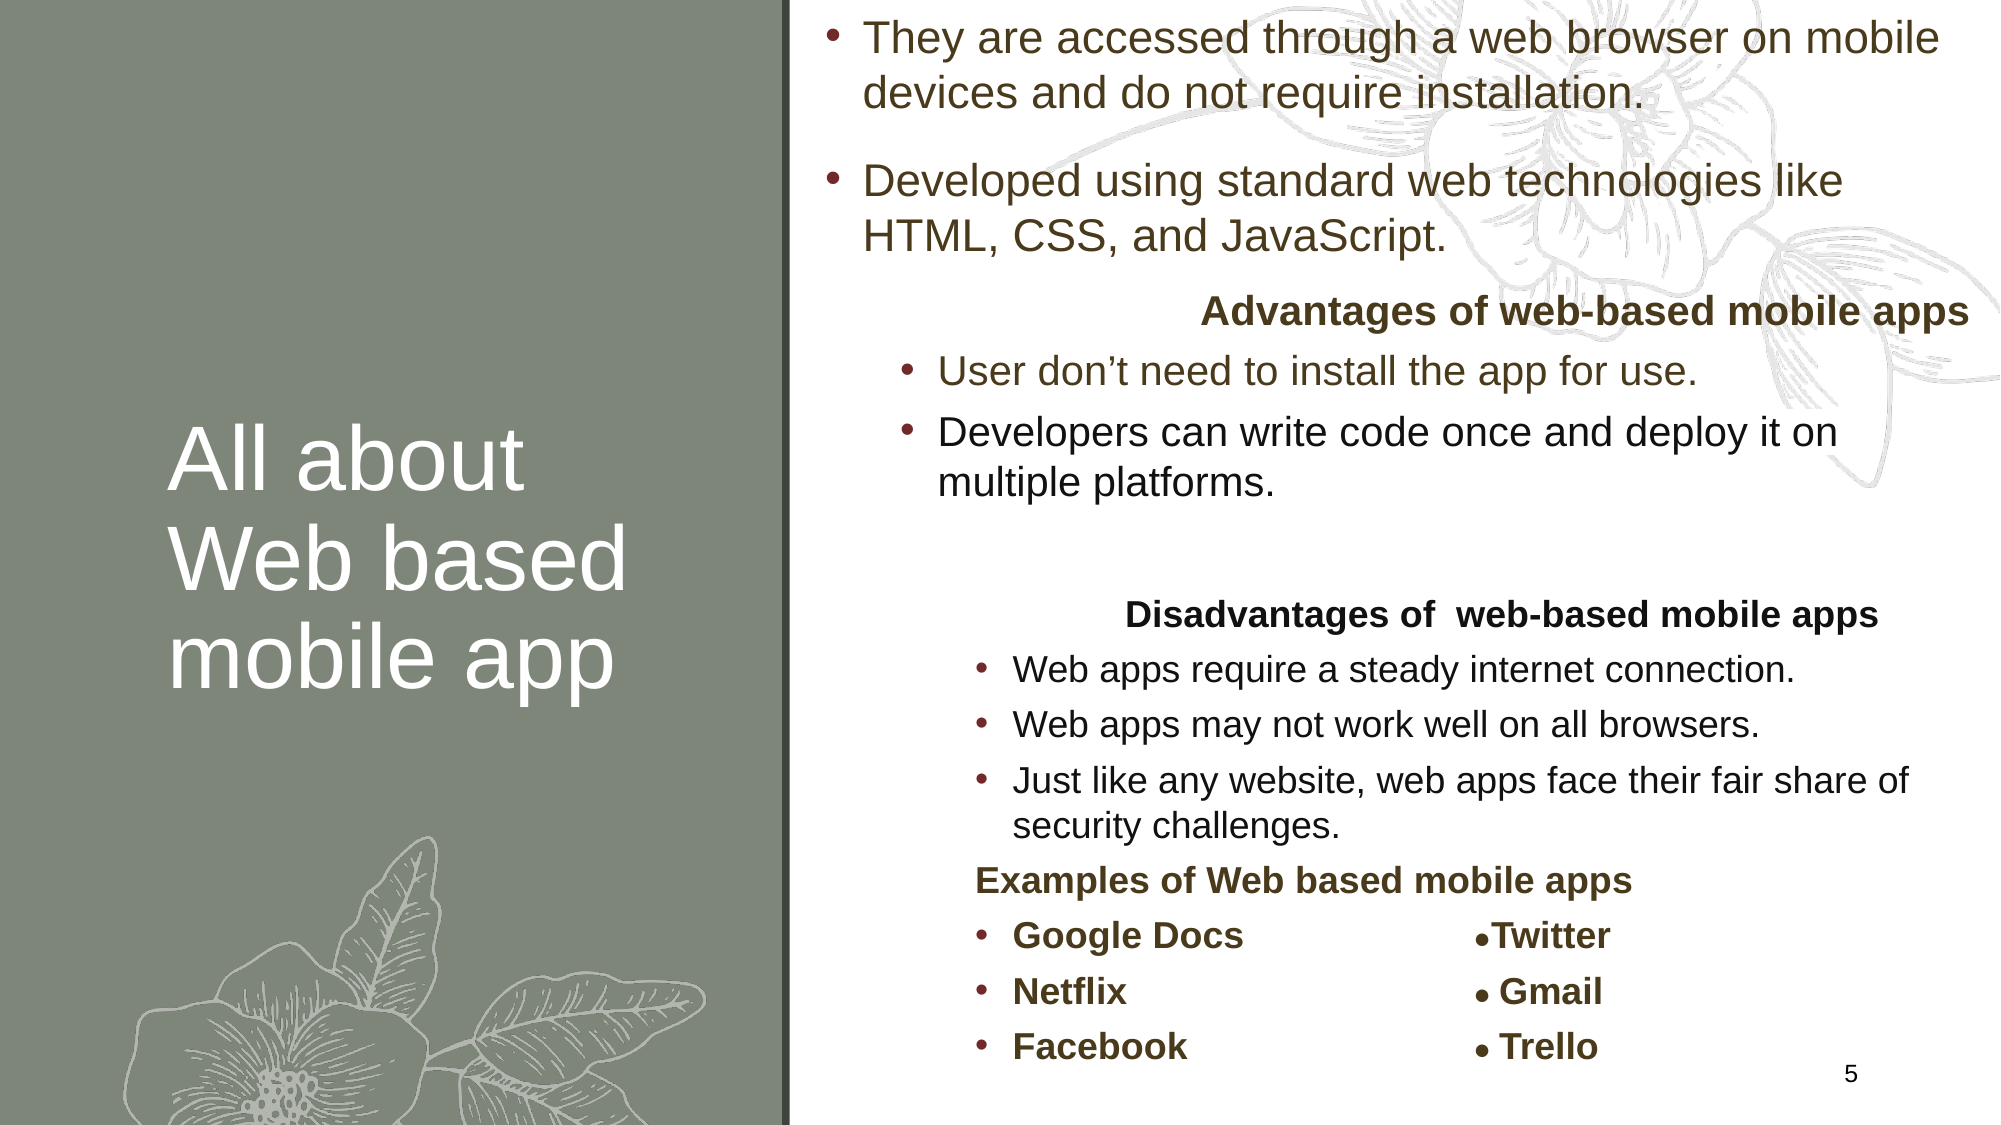

They are accessed through a web browser on mobile devices and do not require installation.
Developed using standard web technologies like HTML, CSS, and JavaScript.
		Advantages of web-based mobile apps
User don’t need to install the app for use.
Developers can write code once and deploy it on multiple platforms.

	Disadvantages of  web-based mobile apps
Web apps require a steady internet connection.
Web apps may not work well on all browsers.
Just like any website, web apps face their fair share of security challenges.
Examples of Web based mobile apps
Google Docs		 ●Twitter
Netflix 			 ● Gmail
Facebook		 ● Trello

# All about Web based mobile app
5